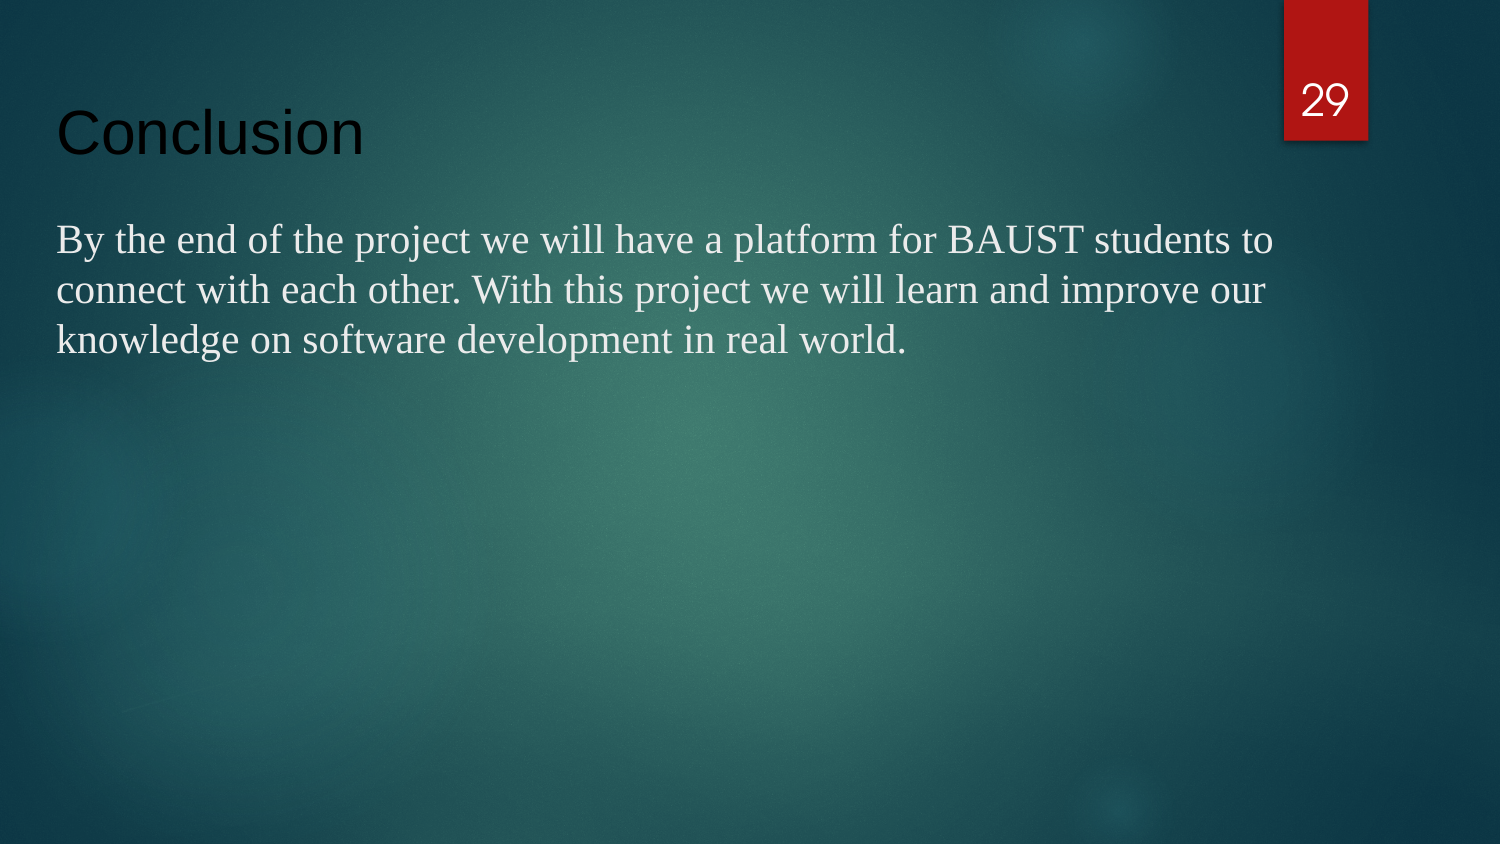

29
Conclusion

By the end of the project we will have a platform for BAUST students to connect with each other. With this project we will learn and improve our knowledge on software development in real world.